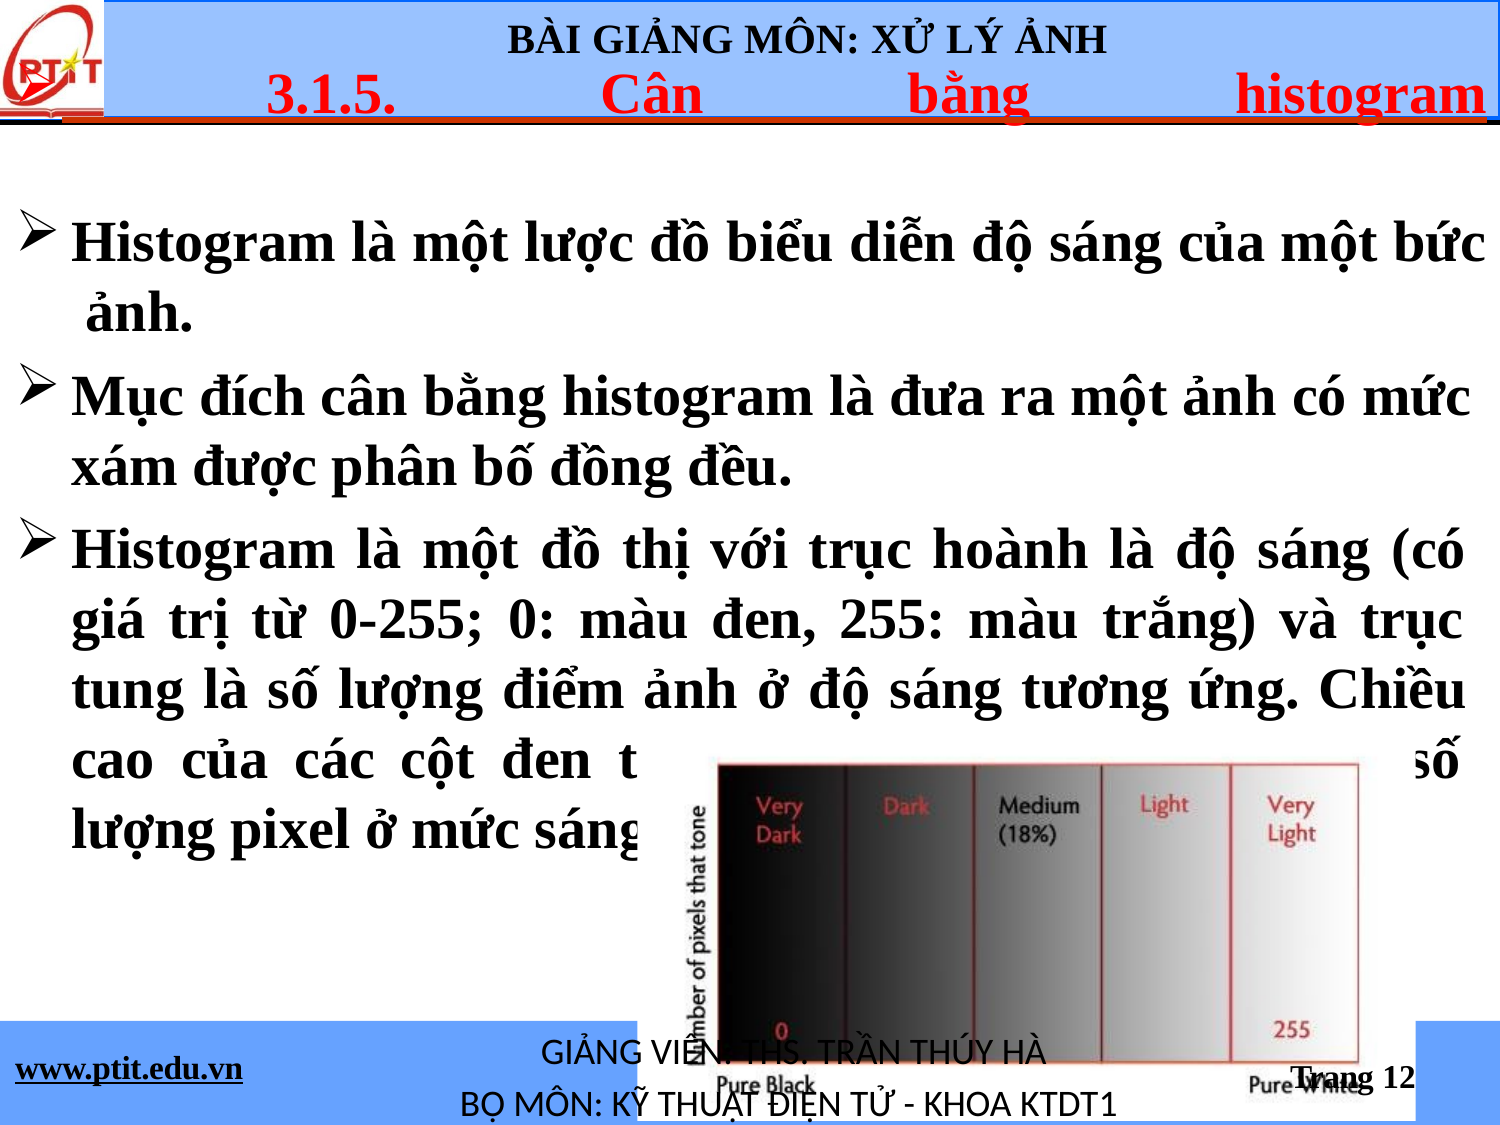

BÀI GIẢNG MÔN: XỬ LÝ ẢNH
 3.1.5. Cân bằng histogram
Histogram là một lược đồ biểu diễn độ sáng của một bức  ảnh.
Mục đích cân bằng histogram là đưa ra một ảnh có mức  xám được phân bố đồng đều.
Histogram là một đồ thị với trục hoành là độ sáng (có  giá trị từ 0-255; 0: màu đen, 255: màu trắng) và trục  tung là số lượng điểm ảnh ở độ sáng tương ứng. Chiều  cao của các cột đen trên histogram cũng thể hiện số  lượng pixel ở mức sáng đó.

GIẢNG VIÊN: THS. TRẦN THÚY HÀ
BỘ MÔN: KỸ THUẬT ĐIỆN TỬ - KHOA KTDT1
www.ptit.edu.vn
Trang 12